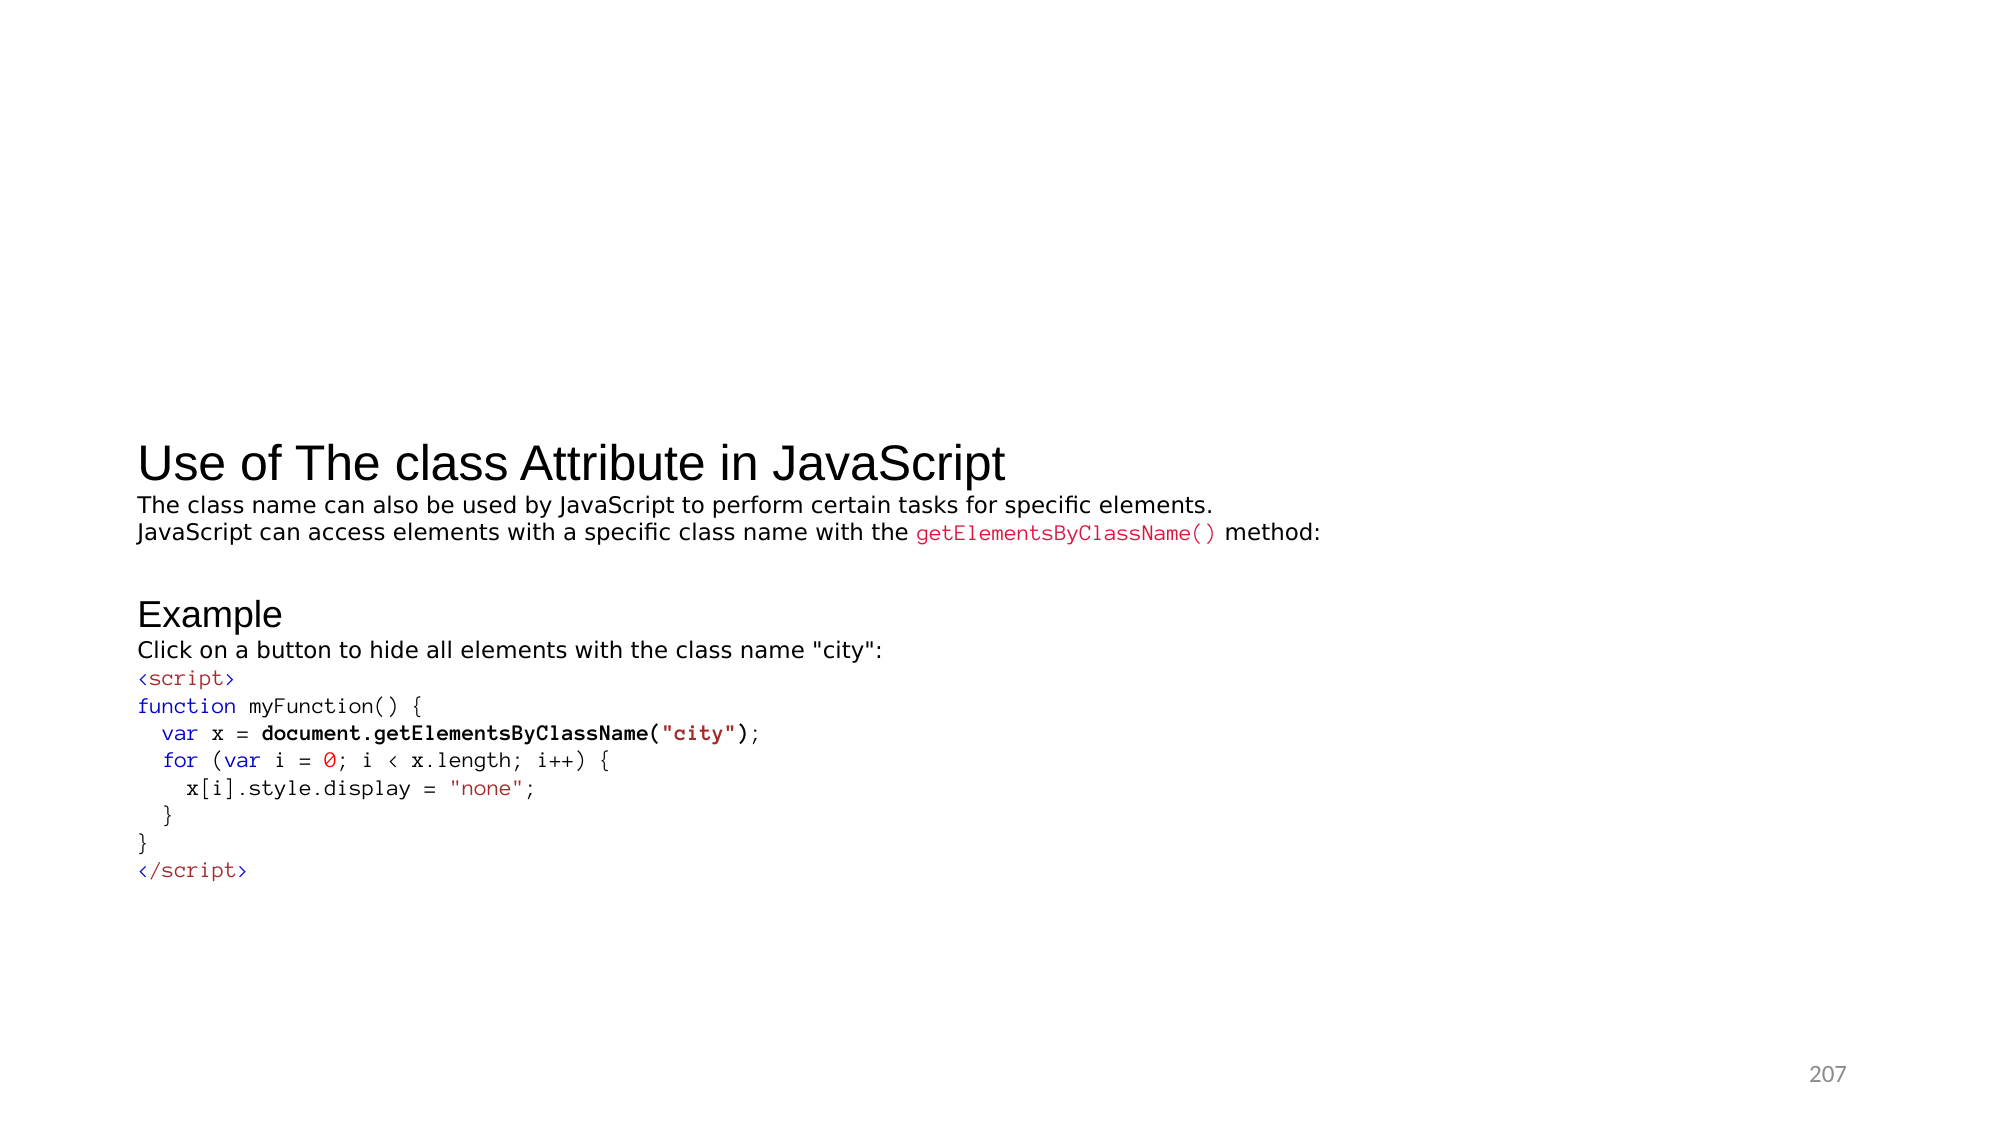

#
Use of The class Attribute in JavaScript
The class name can also be used by JavaScript to perform certain tasks for specific elements.
JavaScript can access elements with a specific class name with the getElementsByClassName() method:

Example
Click on a button to hide all elements with the class name "city":
<script>
function myFunction() {
  var x = document.getElementsByClassName("city");
  for (var i = 0; i < x.length; i++) {
    x[i].style.display = "none";
  }
}
</script>

207